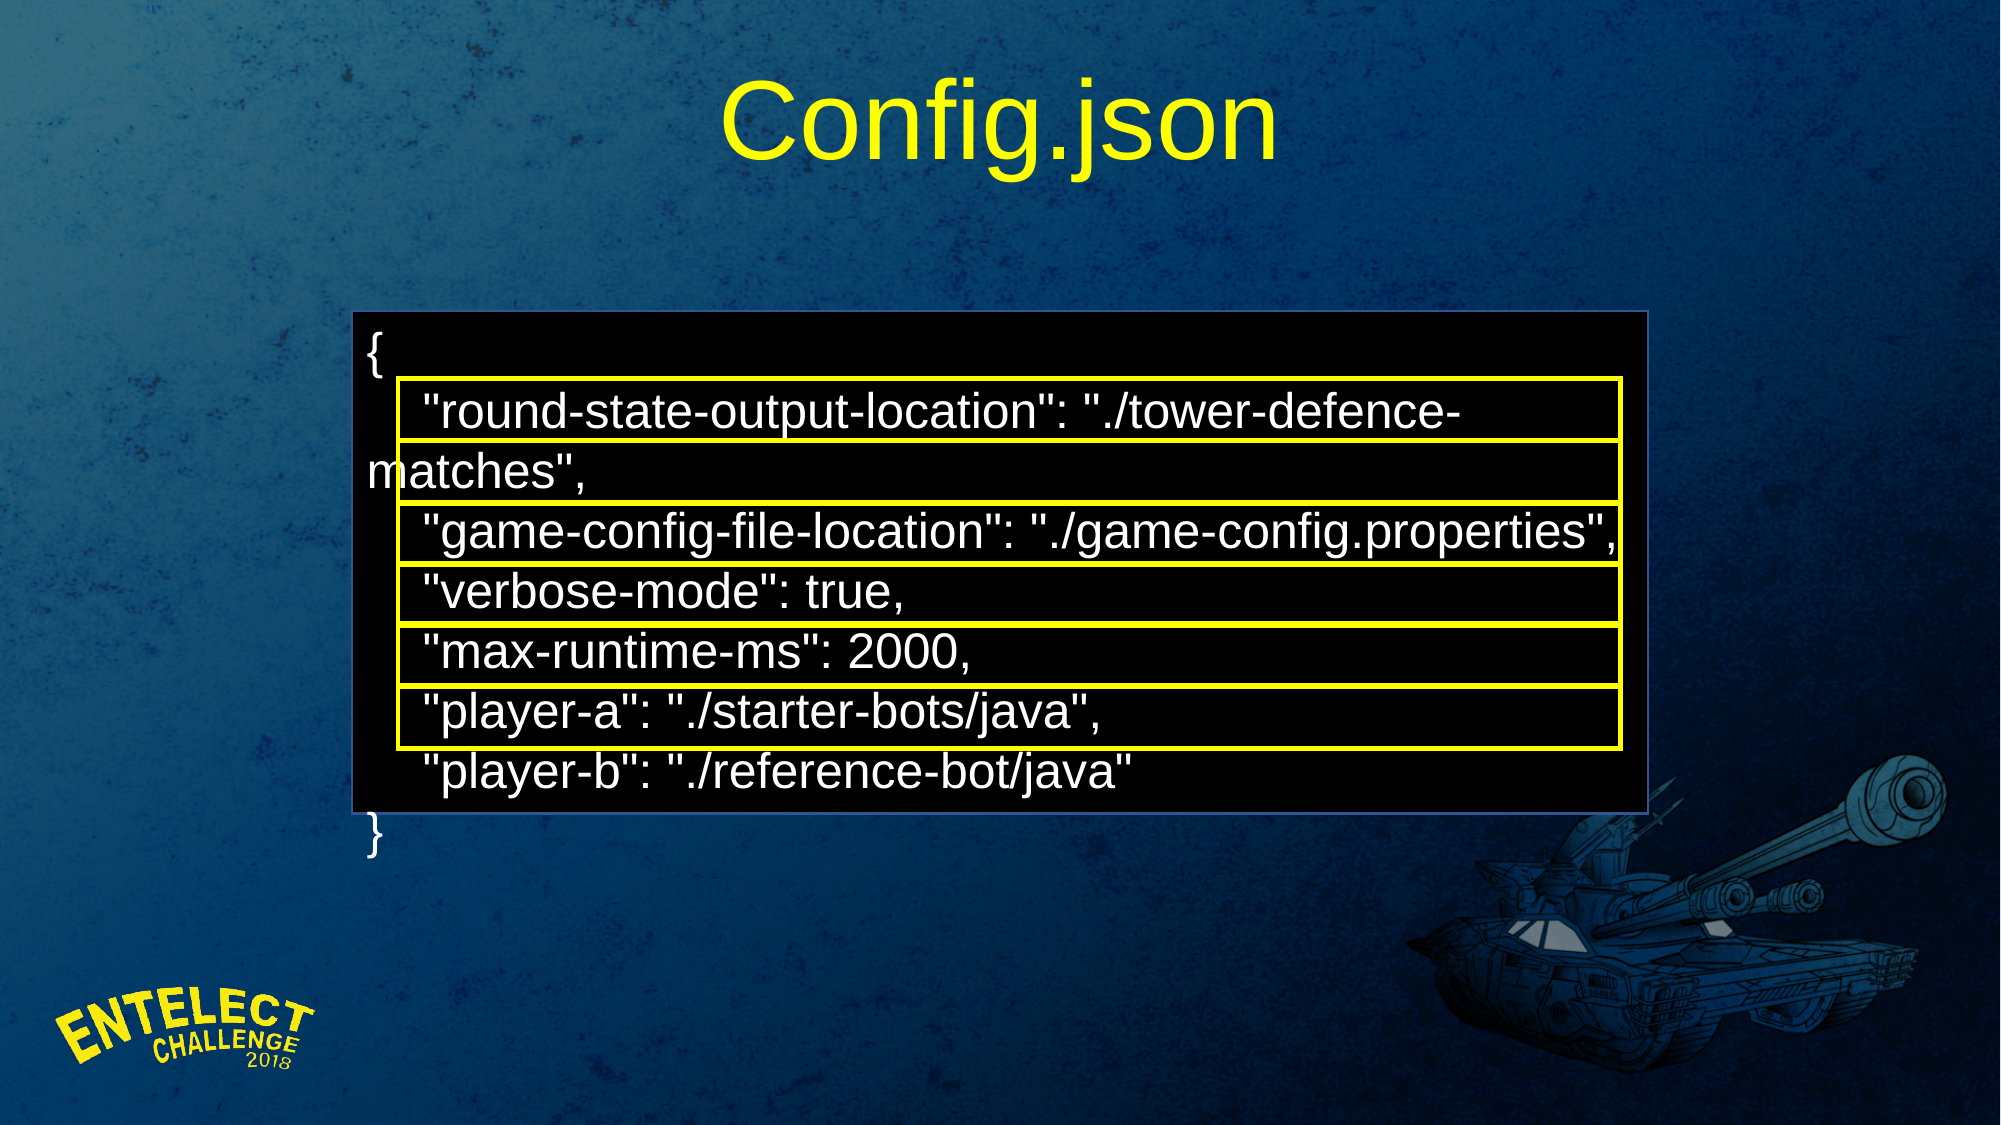

Config.json
{
    "round-state-output-location": "./tower-defence-matches",
    "game-config-file-location": "./game-config.properties",
    "verbose-mode": true,
    "max-runtime-ms": 2000,
    "player-a": "./starter-bots/java",
    "player-b": "./reference-bot/java"
}